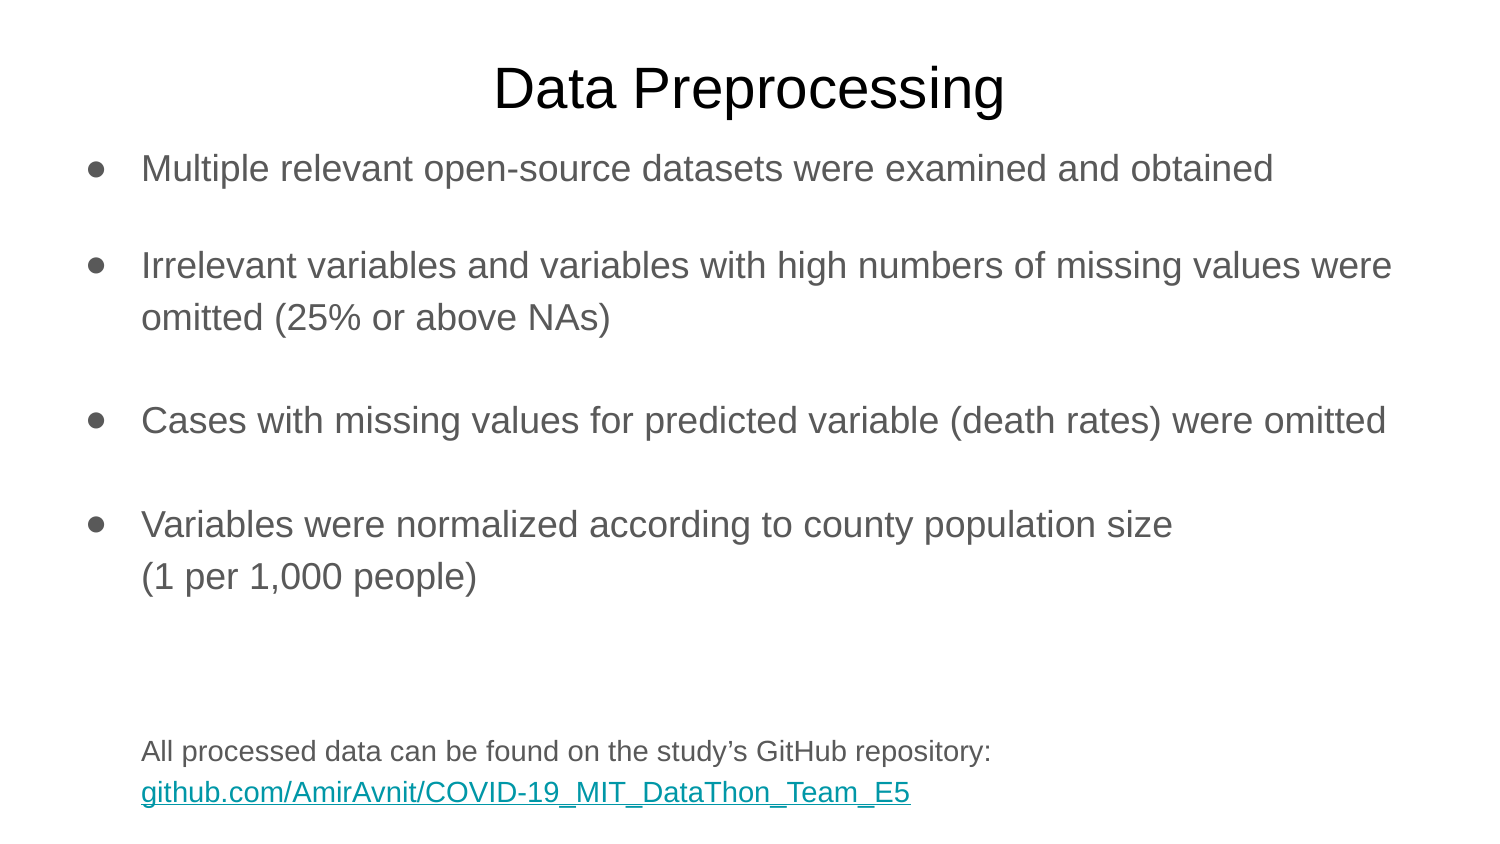

# Data Preprocessing

Multiple relevant open-source datasets were examined and obtained
Irrelevant variables and variables with high numbers of missing values were omitted (25% or above NAs)
Cases with missing values for predicted variable (death rates) were omitted
Variables were normalized according to county population size
(1 per 1,000 people)
All processed data can be found on the study’s GitHub repository:
github.com/AmirAvnit/COVID-19_MIT_DataThon_Team_E5